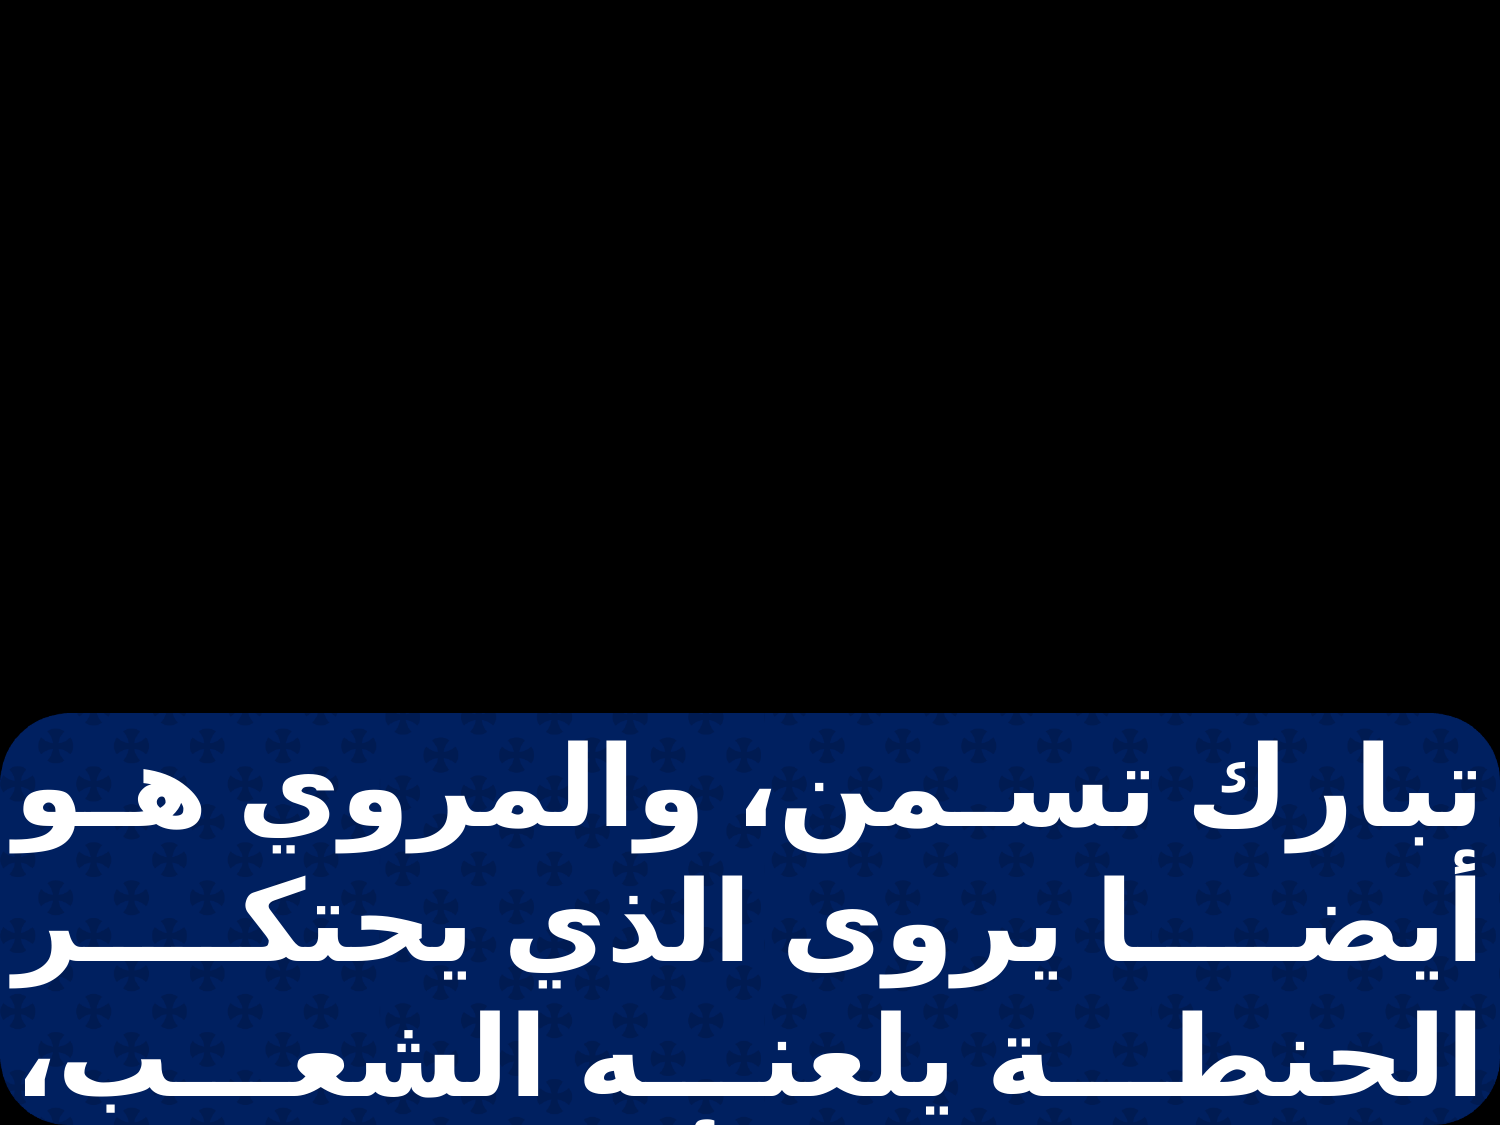

تبارك تسمن، والمروي هو أيضا يروى الذي يحتكر الحنطة يلعنه الشعب، والبركة على رأس البائع.